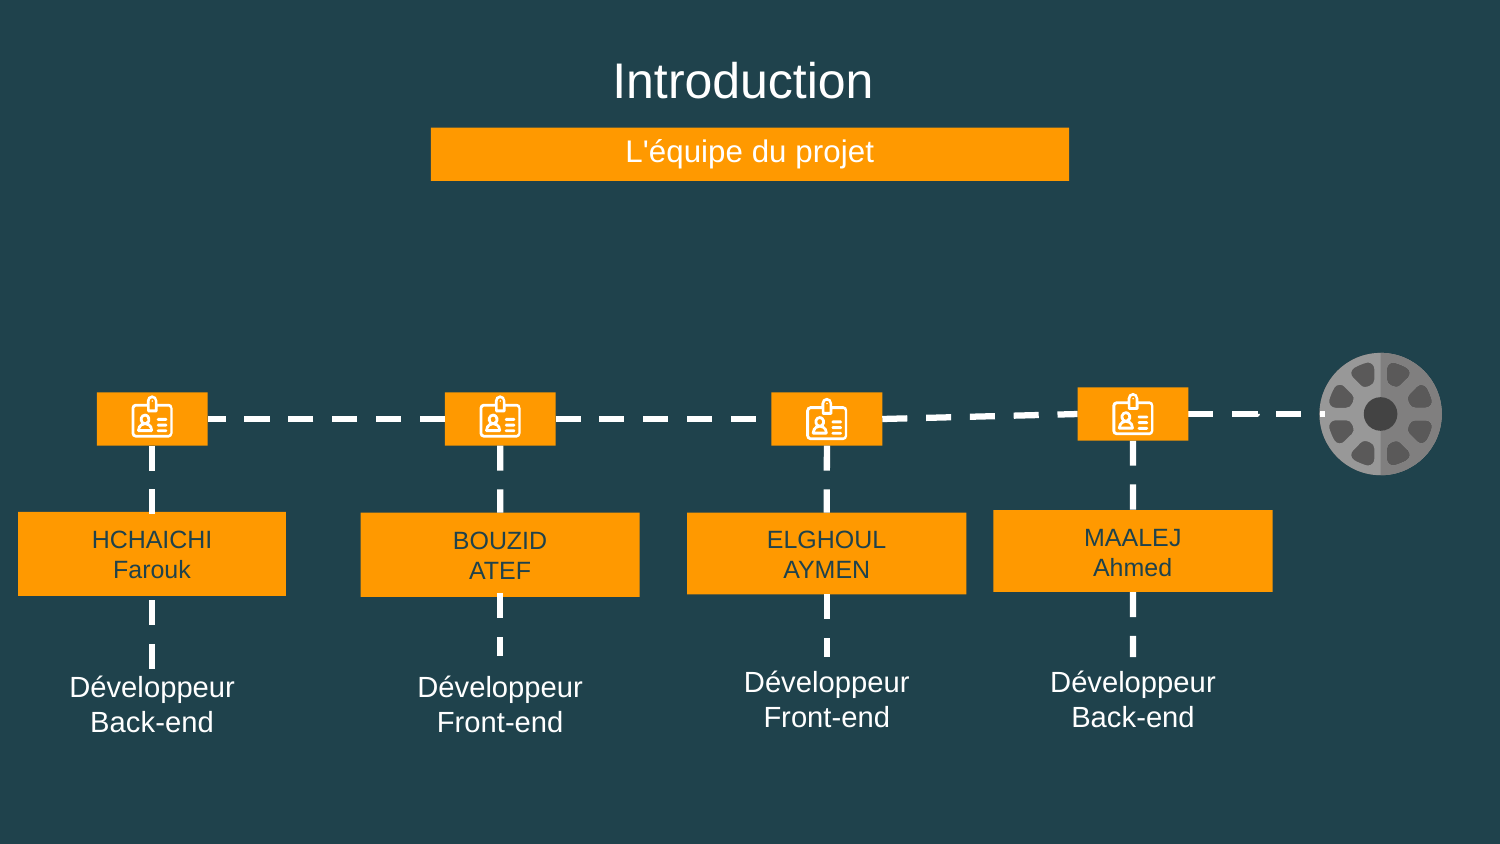

# Introduction
L'équipe du projet

MAALEJ
Ahmed
Développeur
Back-end

HCHAICHI
Farouk
Développeur
Back-end

BOUZID
ATEF
Développeur
Front-end

ELGHOUL
AYMEN
Développeur
Front-end